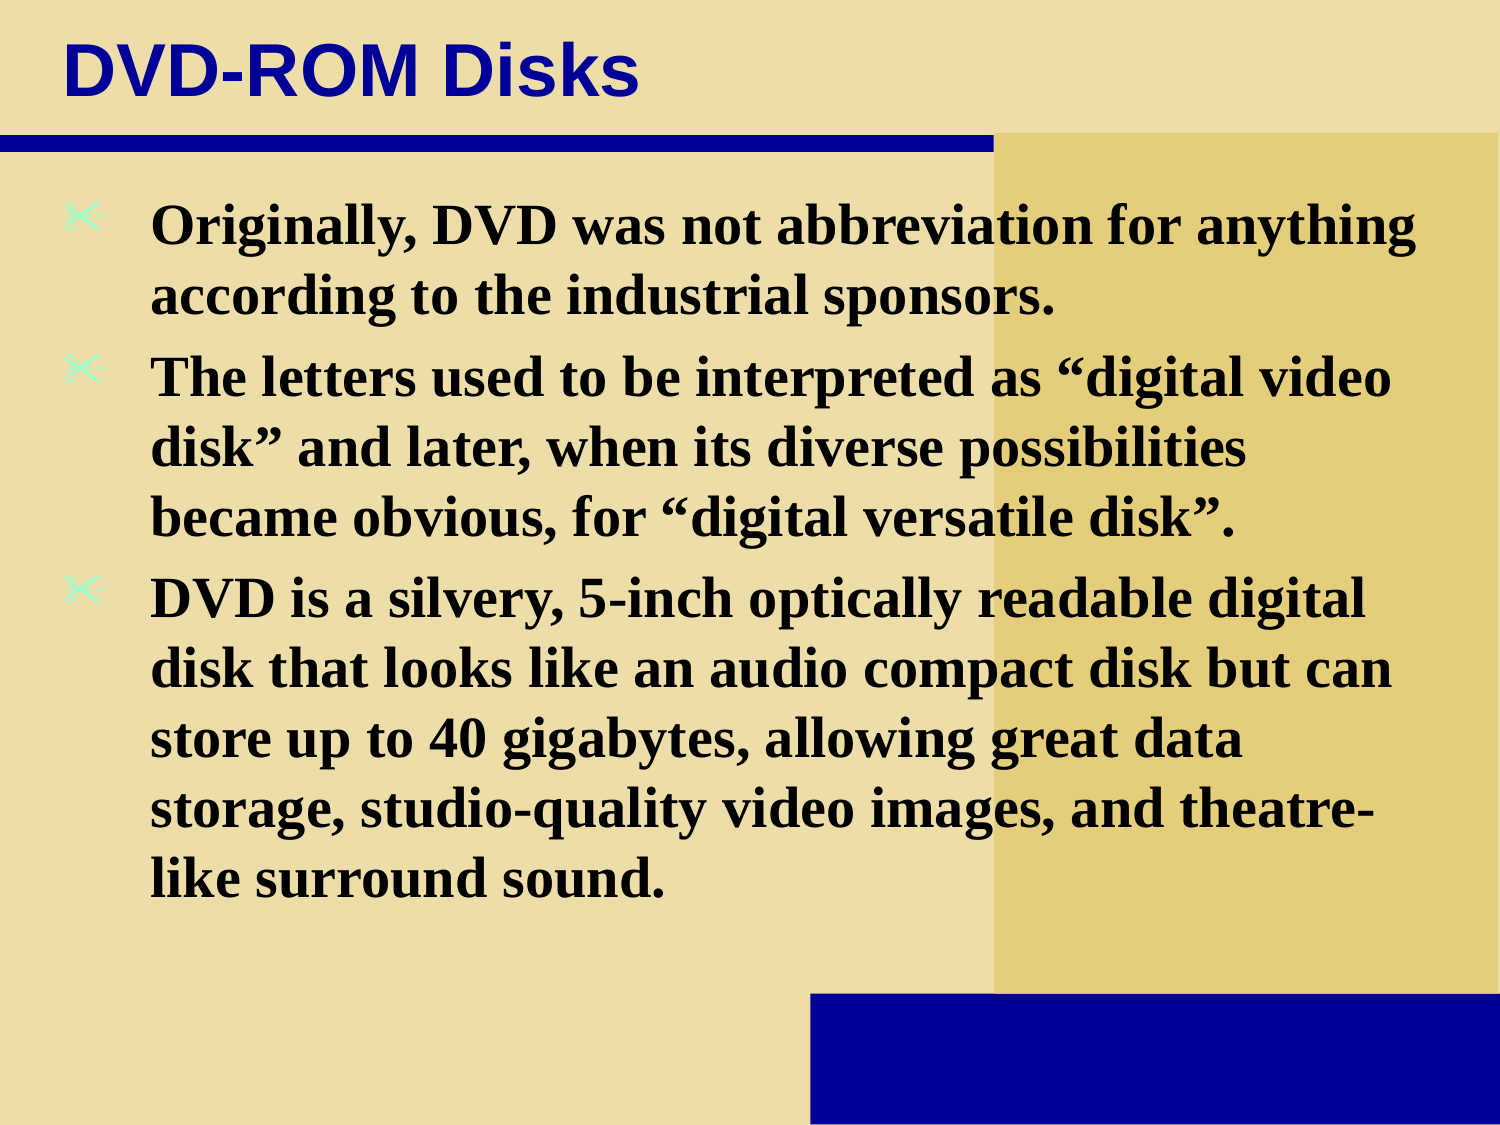

# DVD-ROM Disks
Originally, DVD was not abbreviation for anything according to the industrial sponsors.
The letters used to be interpreted as “digital video disk” and later, when its diverse possibilities became obvious, for “digital versatile disk”.
DVD is a silvery, 5-inch optically readable digital disk that looks like an audio compact disk but can store up to 40 gigabytes, allowing great data storage, studio-quality video images, and theatre-like surround sound.